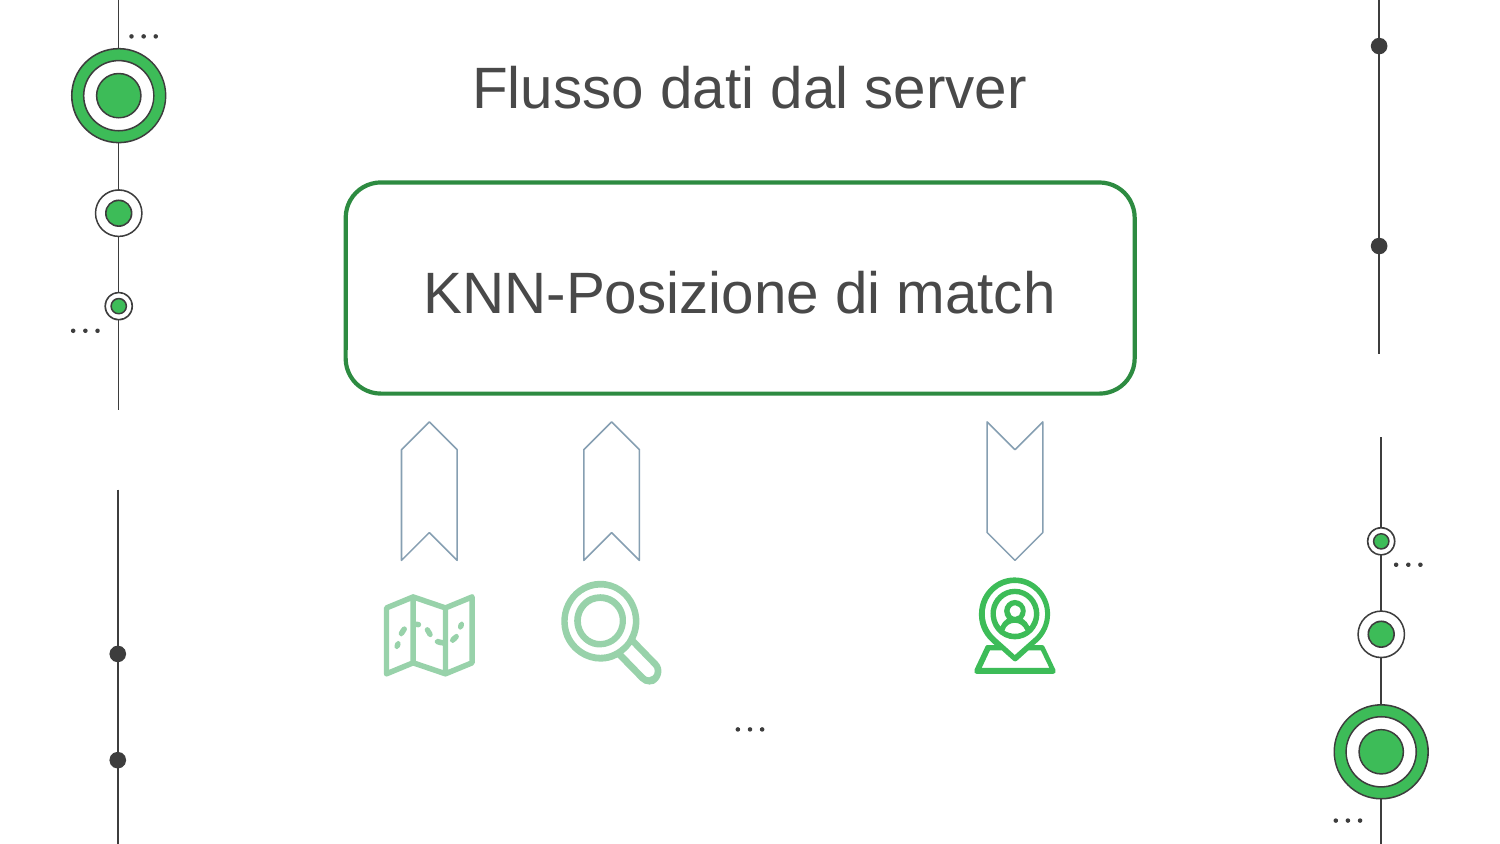

# Flusso dati dal server

KNN-Posizione di match